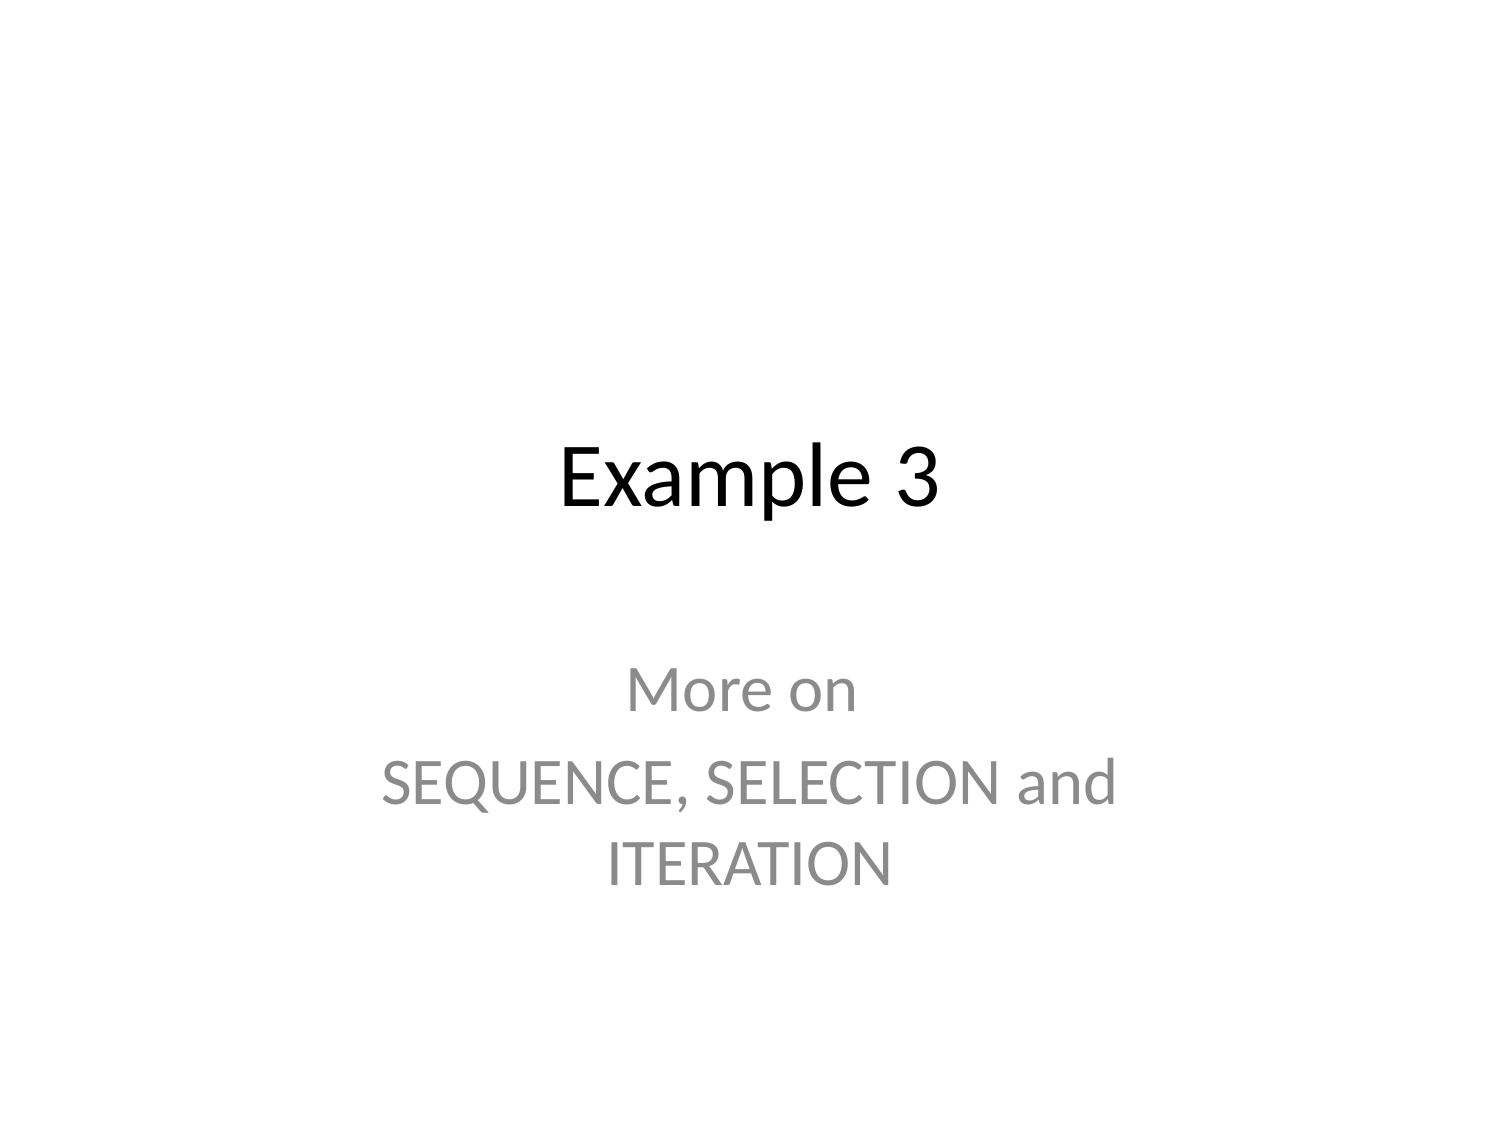

# Example 3
More on
SEQUENCE, SELECTION and ITERATION